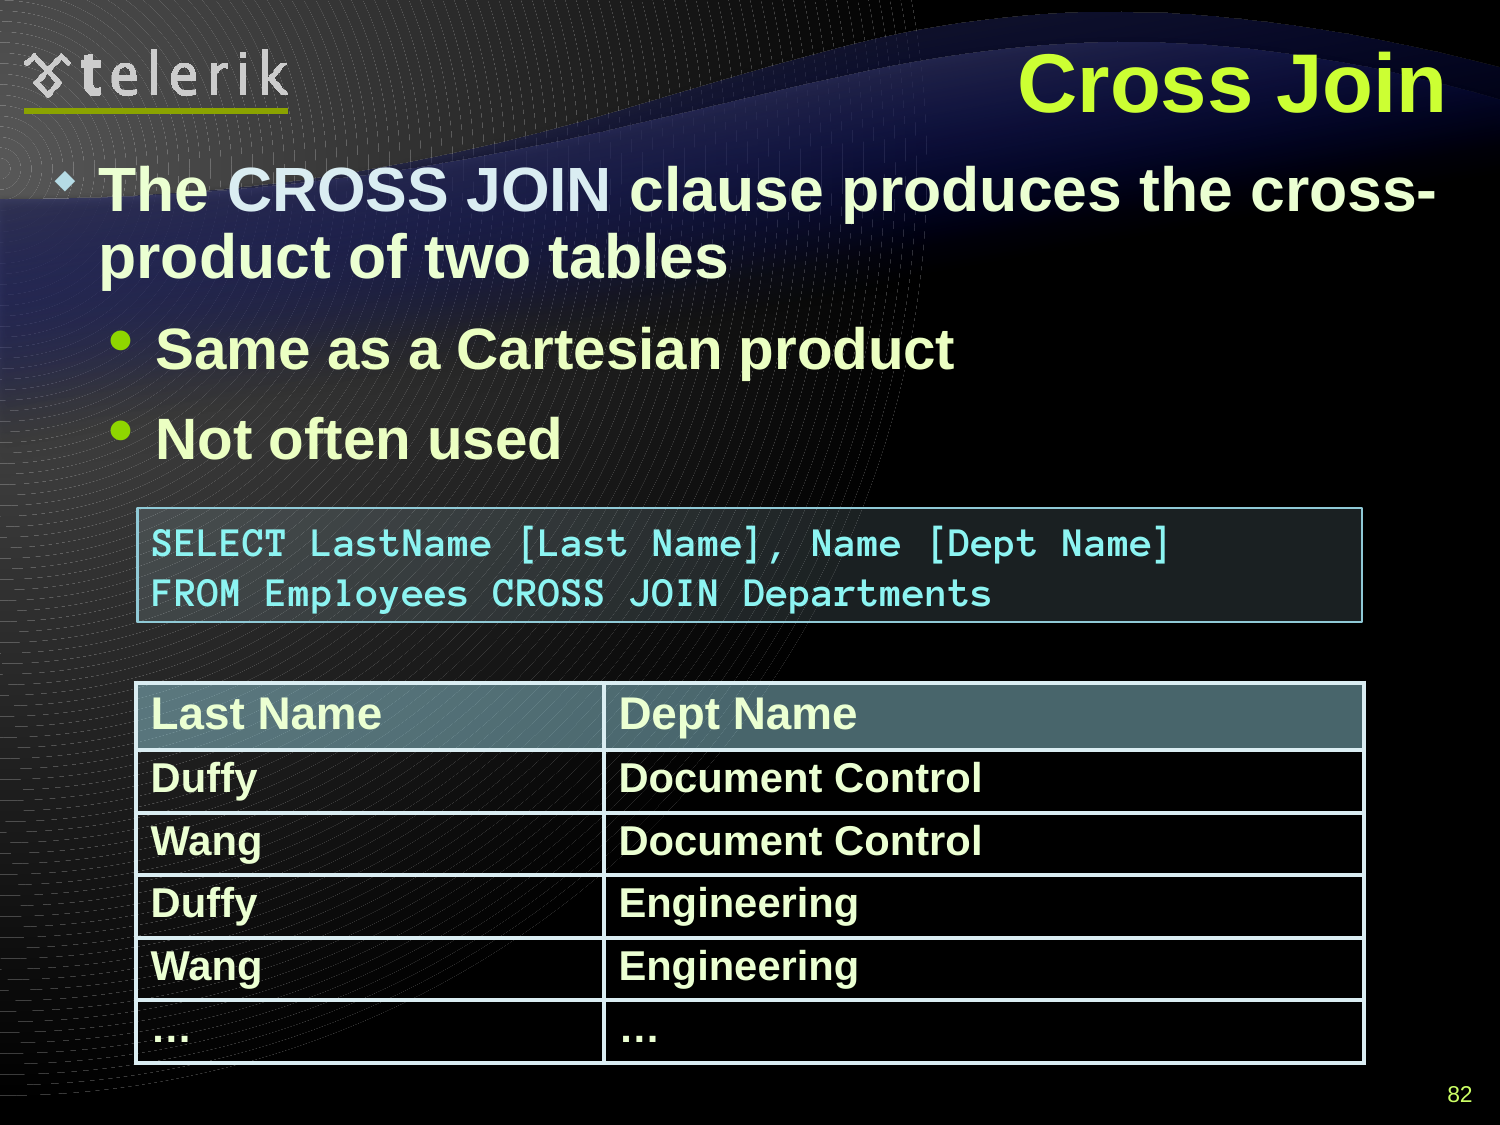

# Cross Join
The CROSS JOIN clause produces the cross-product of two tables
Same as a Cartesian product
Not often used
SELECT LastName [Last Name], Name [Dept Name]
FROM Employees CROSS JOIN Departments
| Last Name | Dept Name |
| --- | --- |
| Duffy | Document Control |
| Wang | Document Control |
| Duffy | Engineering |
| Wang | Engineering |
| … | … |
82